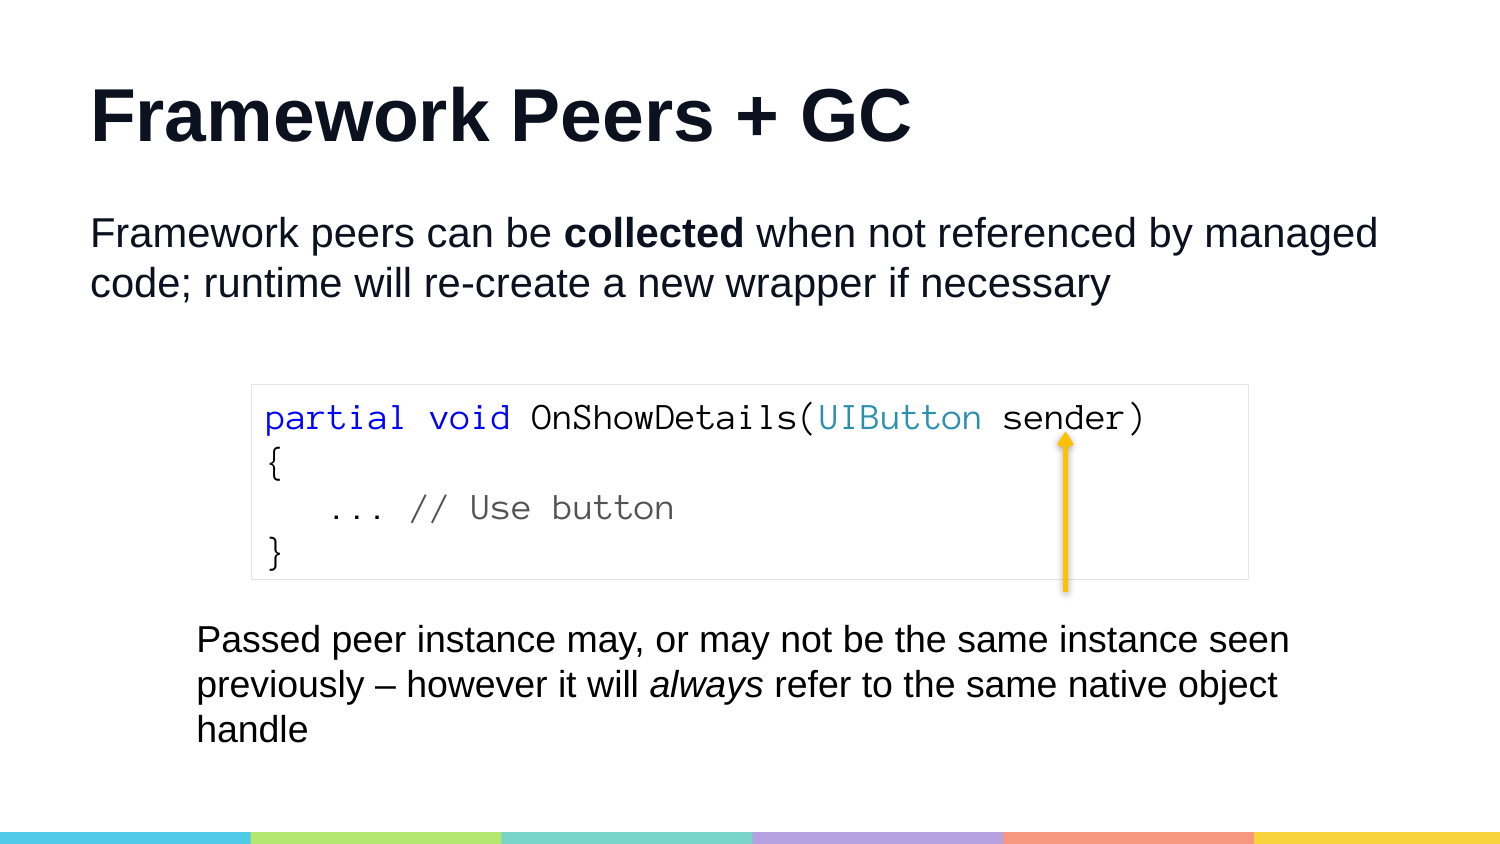

# Framework Peers + GC
Framework peers can be collected when not referenced by managed code; runtime will re-create a new wrapper if necessary
partial void OnShowDetails(UIButton sender)
{
   ... // Use button
}
Passed peer instance may, or may not be the same instance seen
previously – however it will always refer to the same native object handle